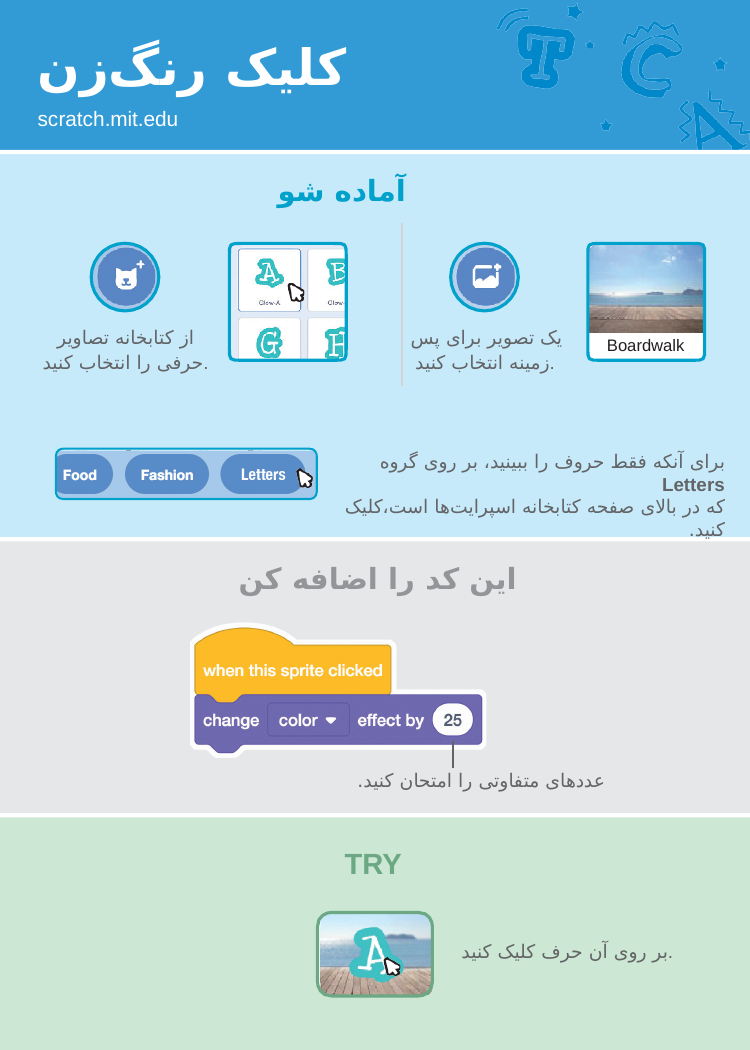

# کلیک رنگ‌زن
scratch.mit.edu

آماده شو

از کتابخانه تصاویر حرفی را انتخاب کنید.
یک تصویر برای پس زمینه انتخاب کنید.
Boardwalk
برای آنکه فقط حروف را ببینید، بر روی گروه Letters
که در بالای صفحه کتابخانه اسپرایت‌ها است،کلیک کنید.

این کد را اضافه کن

عددهای متفاوتی را امتحان کنید.

TRY

بر روی آن حرف کلیک کنید.